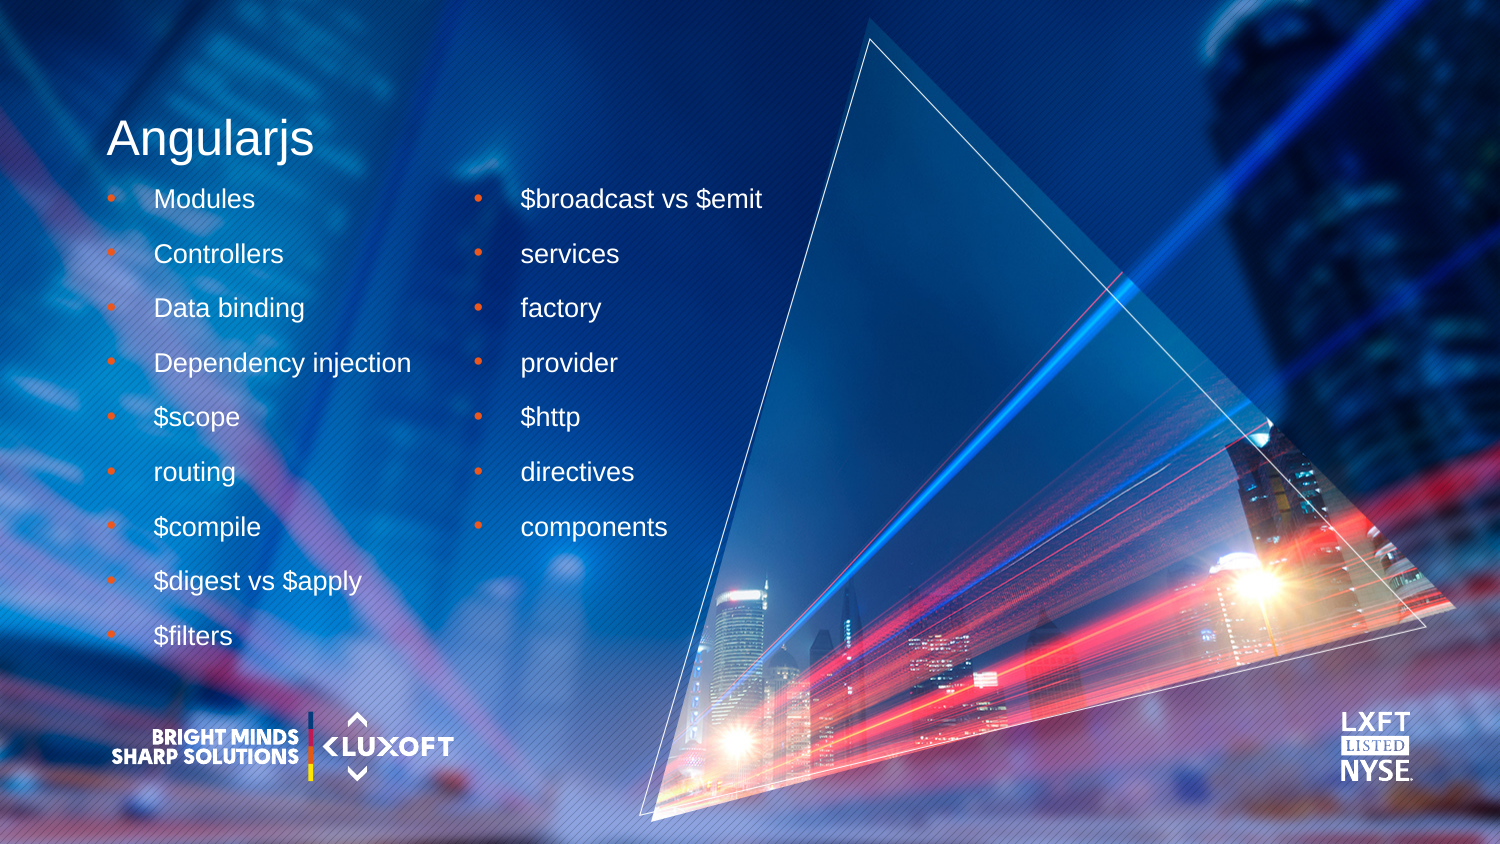

# Angularjs
$broadcast vs $emit
services
factory
provider
$http
directives
components

Modules
Controllers
Data binding
Dependency injection
$scope
routing
$compile
$digest vs $apply
$filters